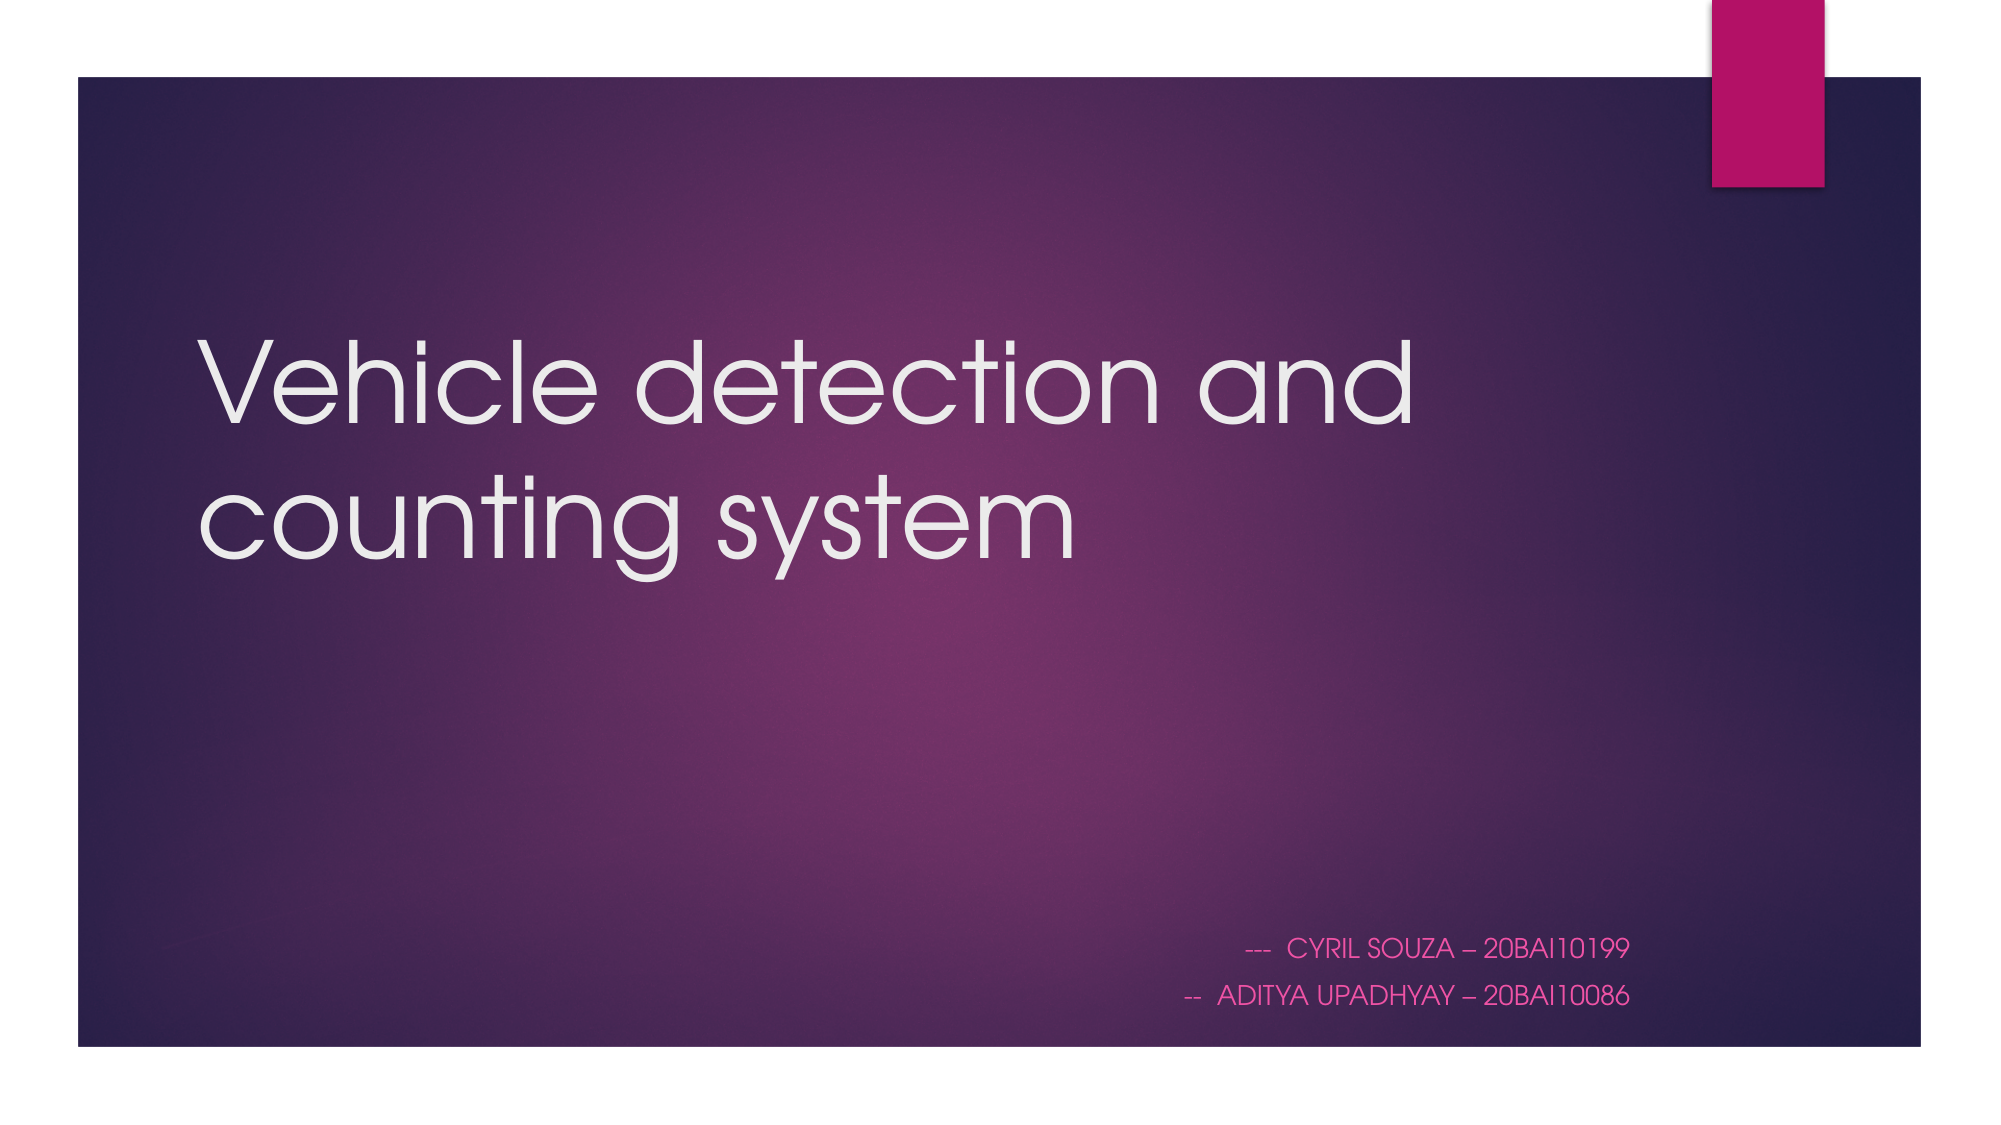

# Vehicle detection and  counting system

---  Cyril Souza – 20BAI10199
--  Aditya Upadhyay – 20bai10086